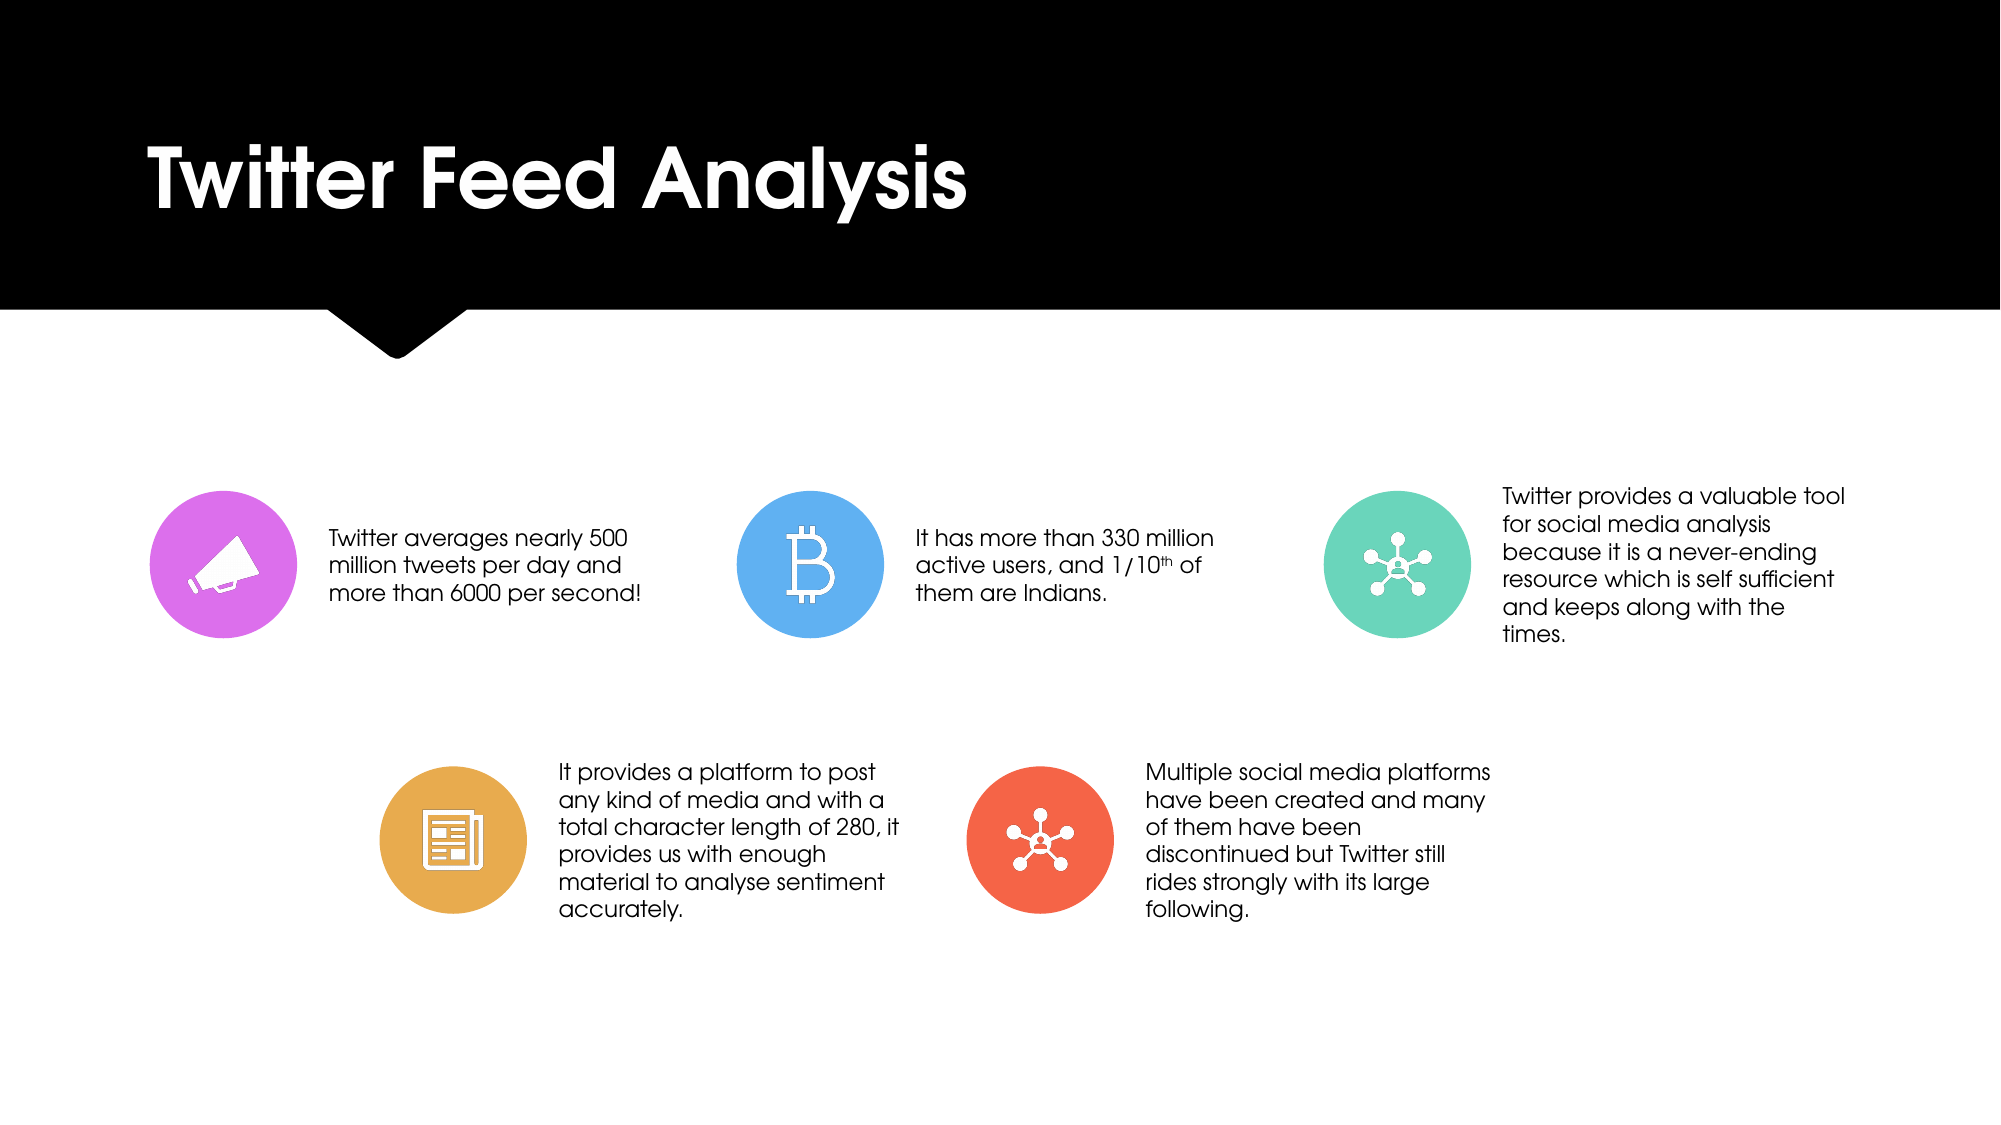

# Twitter Feed Analysis
Twitter averages nearly 500 million tweets per day and more than 6000 per second!
It has more than 330 million active users, and 1/10th of them are Indians.
Twitter provides a valuable tool for social media analysis because it is a never-ending resource which is self sufficient and keeps along with the times.
It provides a platform to post any kind of media and with a total character length of 280, it provides us with enough material to analyse sentiment accurately.
Multiple social media platforms have been created and many of them have been discontinued but Twitter still rides strongly with its large following.